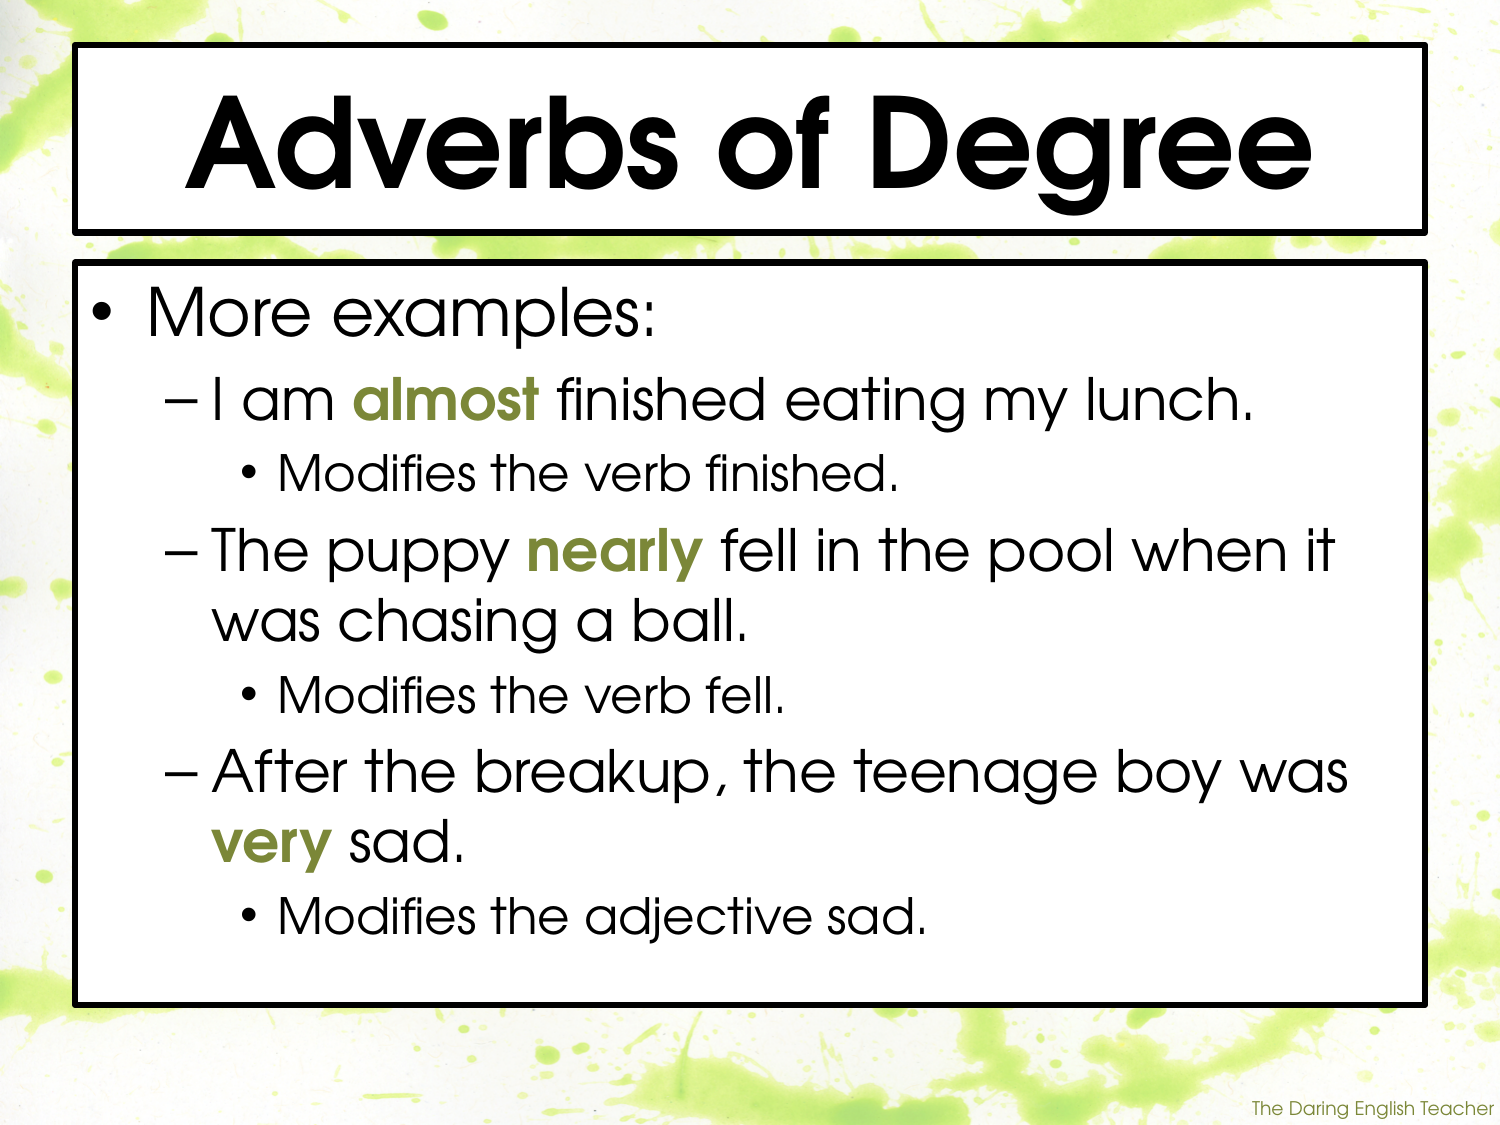

# Adverbs of Degree
More examples:
I am almost finished eating my lunch.
Modifies the verb finished.
The puppy nearly fell in the pool when it was chasing a ball.
Modifies the verb fell.
After the breakup, the teenage boy was very sad.
Modifies the adjective sad.